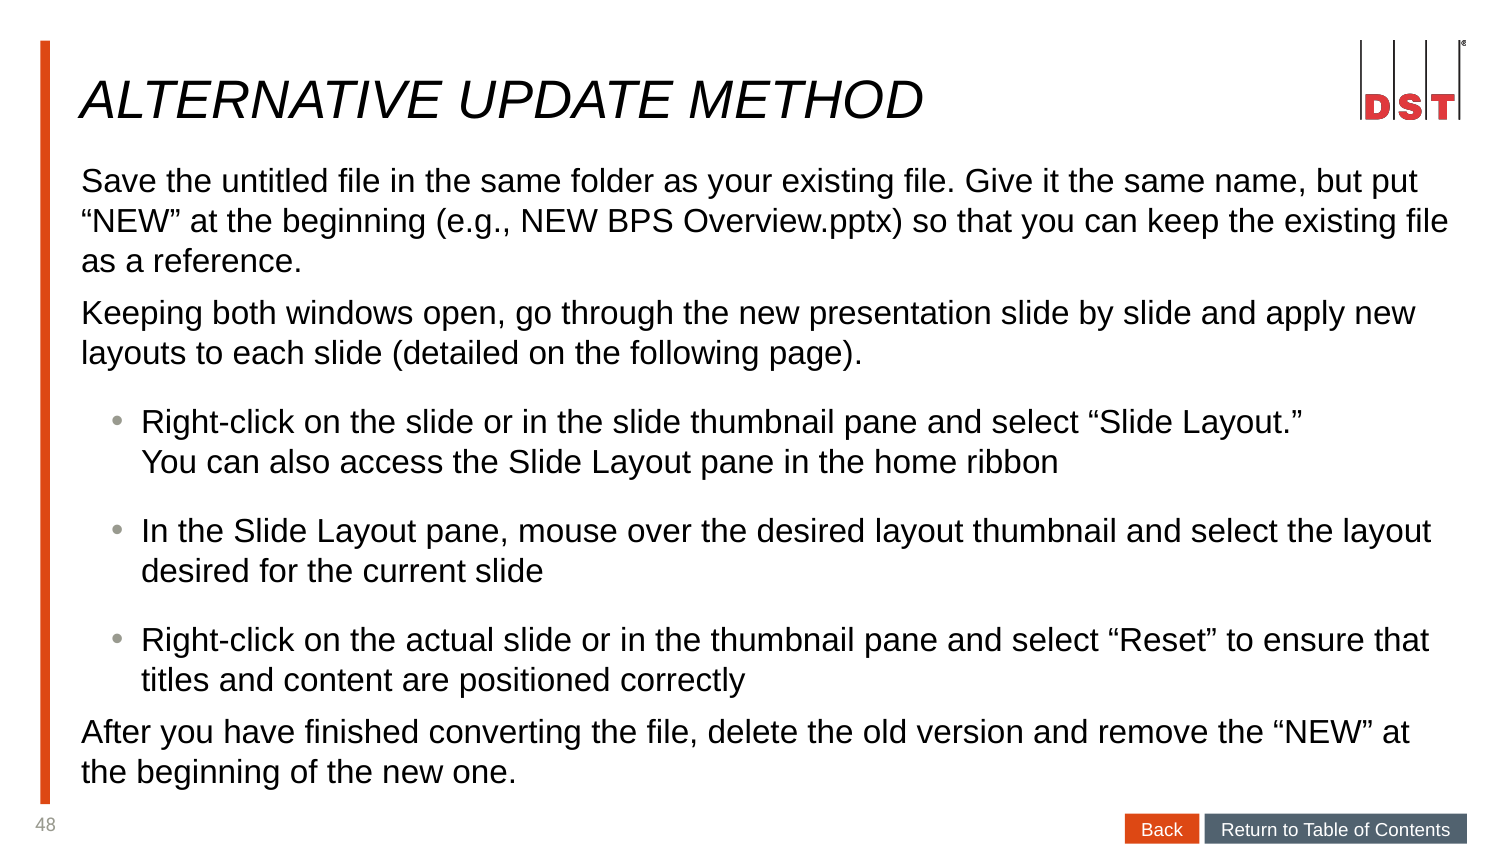

# Alternative Update Method
Save the untitled file in the same folder as your existing file. Give it the same name, but put “NEW” at the beginning (e.g., NEW BPS Overview.pptx) so that you can keep the existing file as a reference.
Keeping both windows open, go through the new presentation slide by slide and apply new layouts to each slide (detailed on the following page).
Right-click on the slide or in the slide thumbnail pane and select “Slide Layout.”
You can also access the Slide Layout pane in the home ribbon
In the Slide Layout pane, mouse over the desired layout thumbnail and select the layout desired for the current slide
Right-click on the actual slide or in the thumbnail pane and select “Reset” to ensure that titles and content are positioned correctly
After you have finished converting the file, delete the old version and remove the “NEW” at the beginning of the new one.
Back
Return to Table of Contents